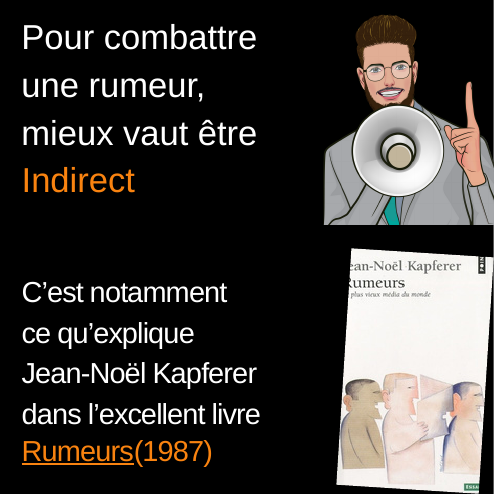

Pour combattre
une rumeur,
mieux vaut être

Indirect

C’est notamment
ce qu’explique
Jean-Noël Kapferer
dans l’excellent livre
Rumeurs(1987)